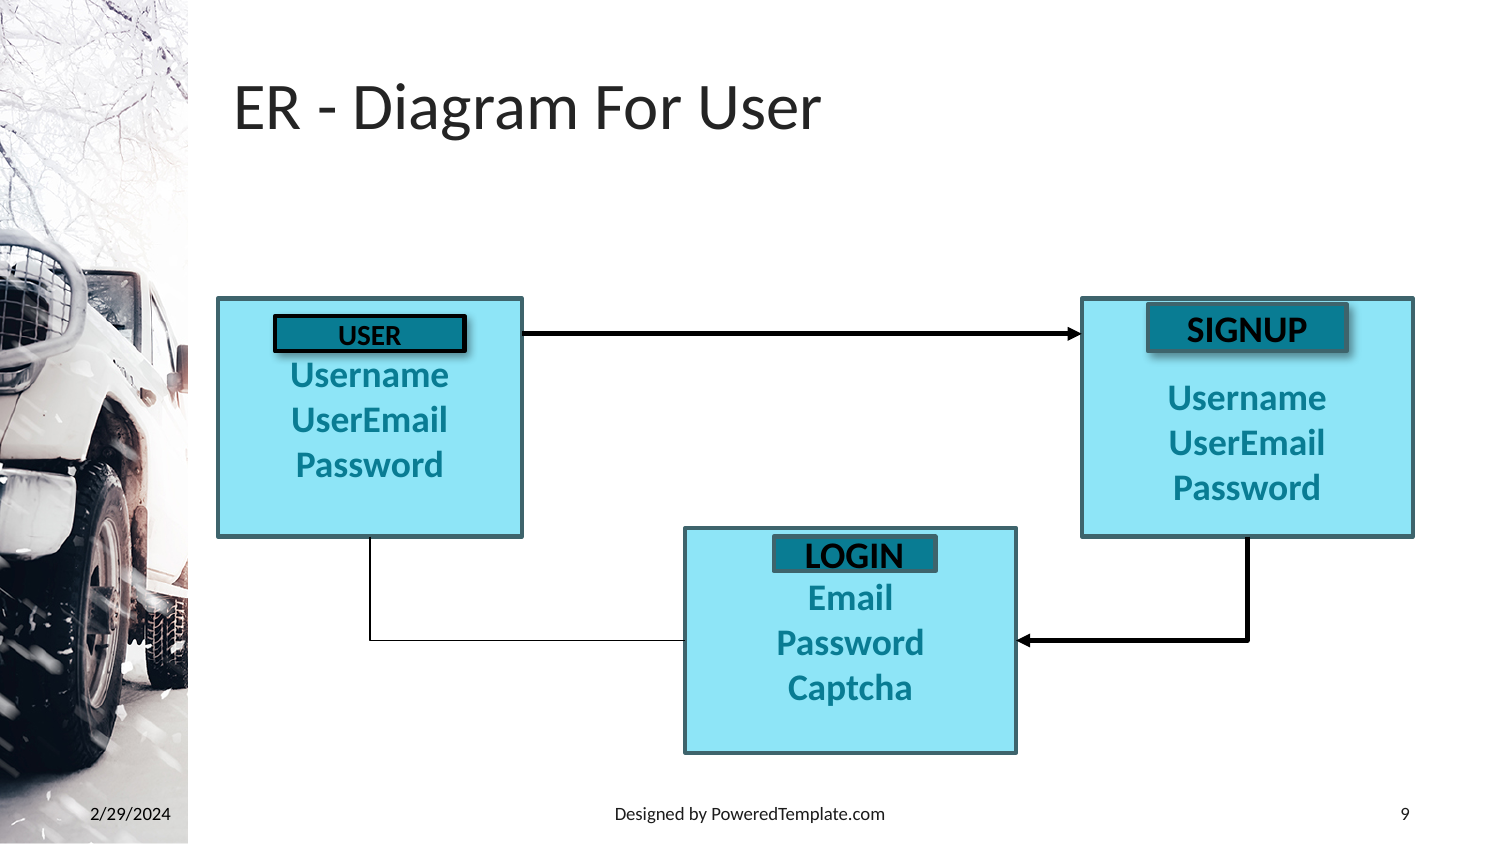

# ER - Diagram For User

Username
UserEmail
Password

Username
UserEmail
Password

SIGNUP
USER

Email
Password
Captcha

LOGIN
2/29/2024
Designed by PoweredTemplate.com
9